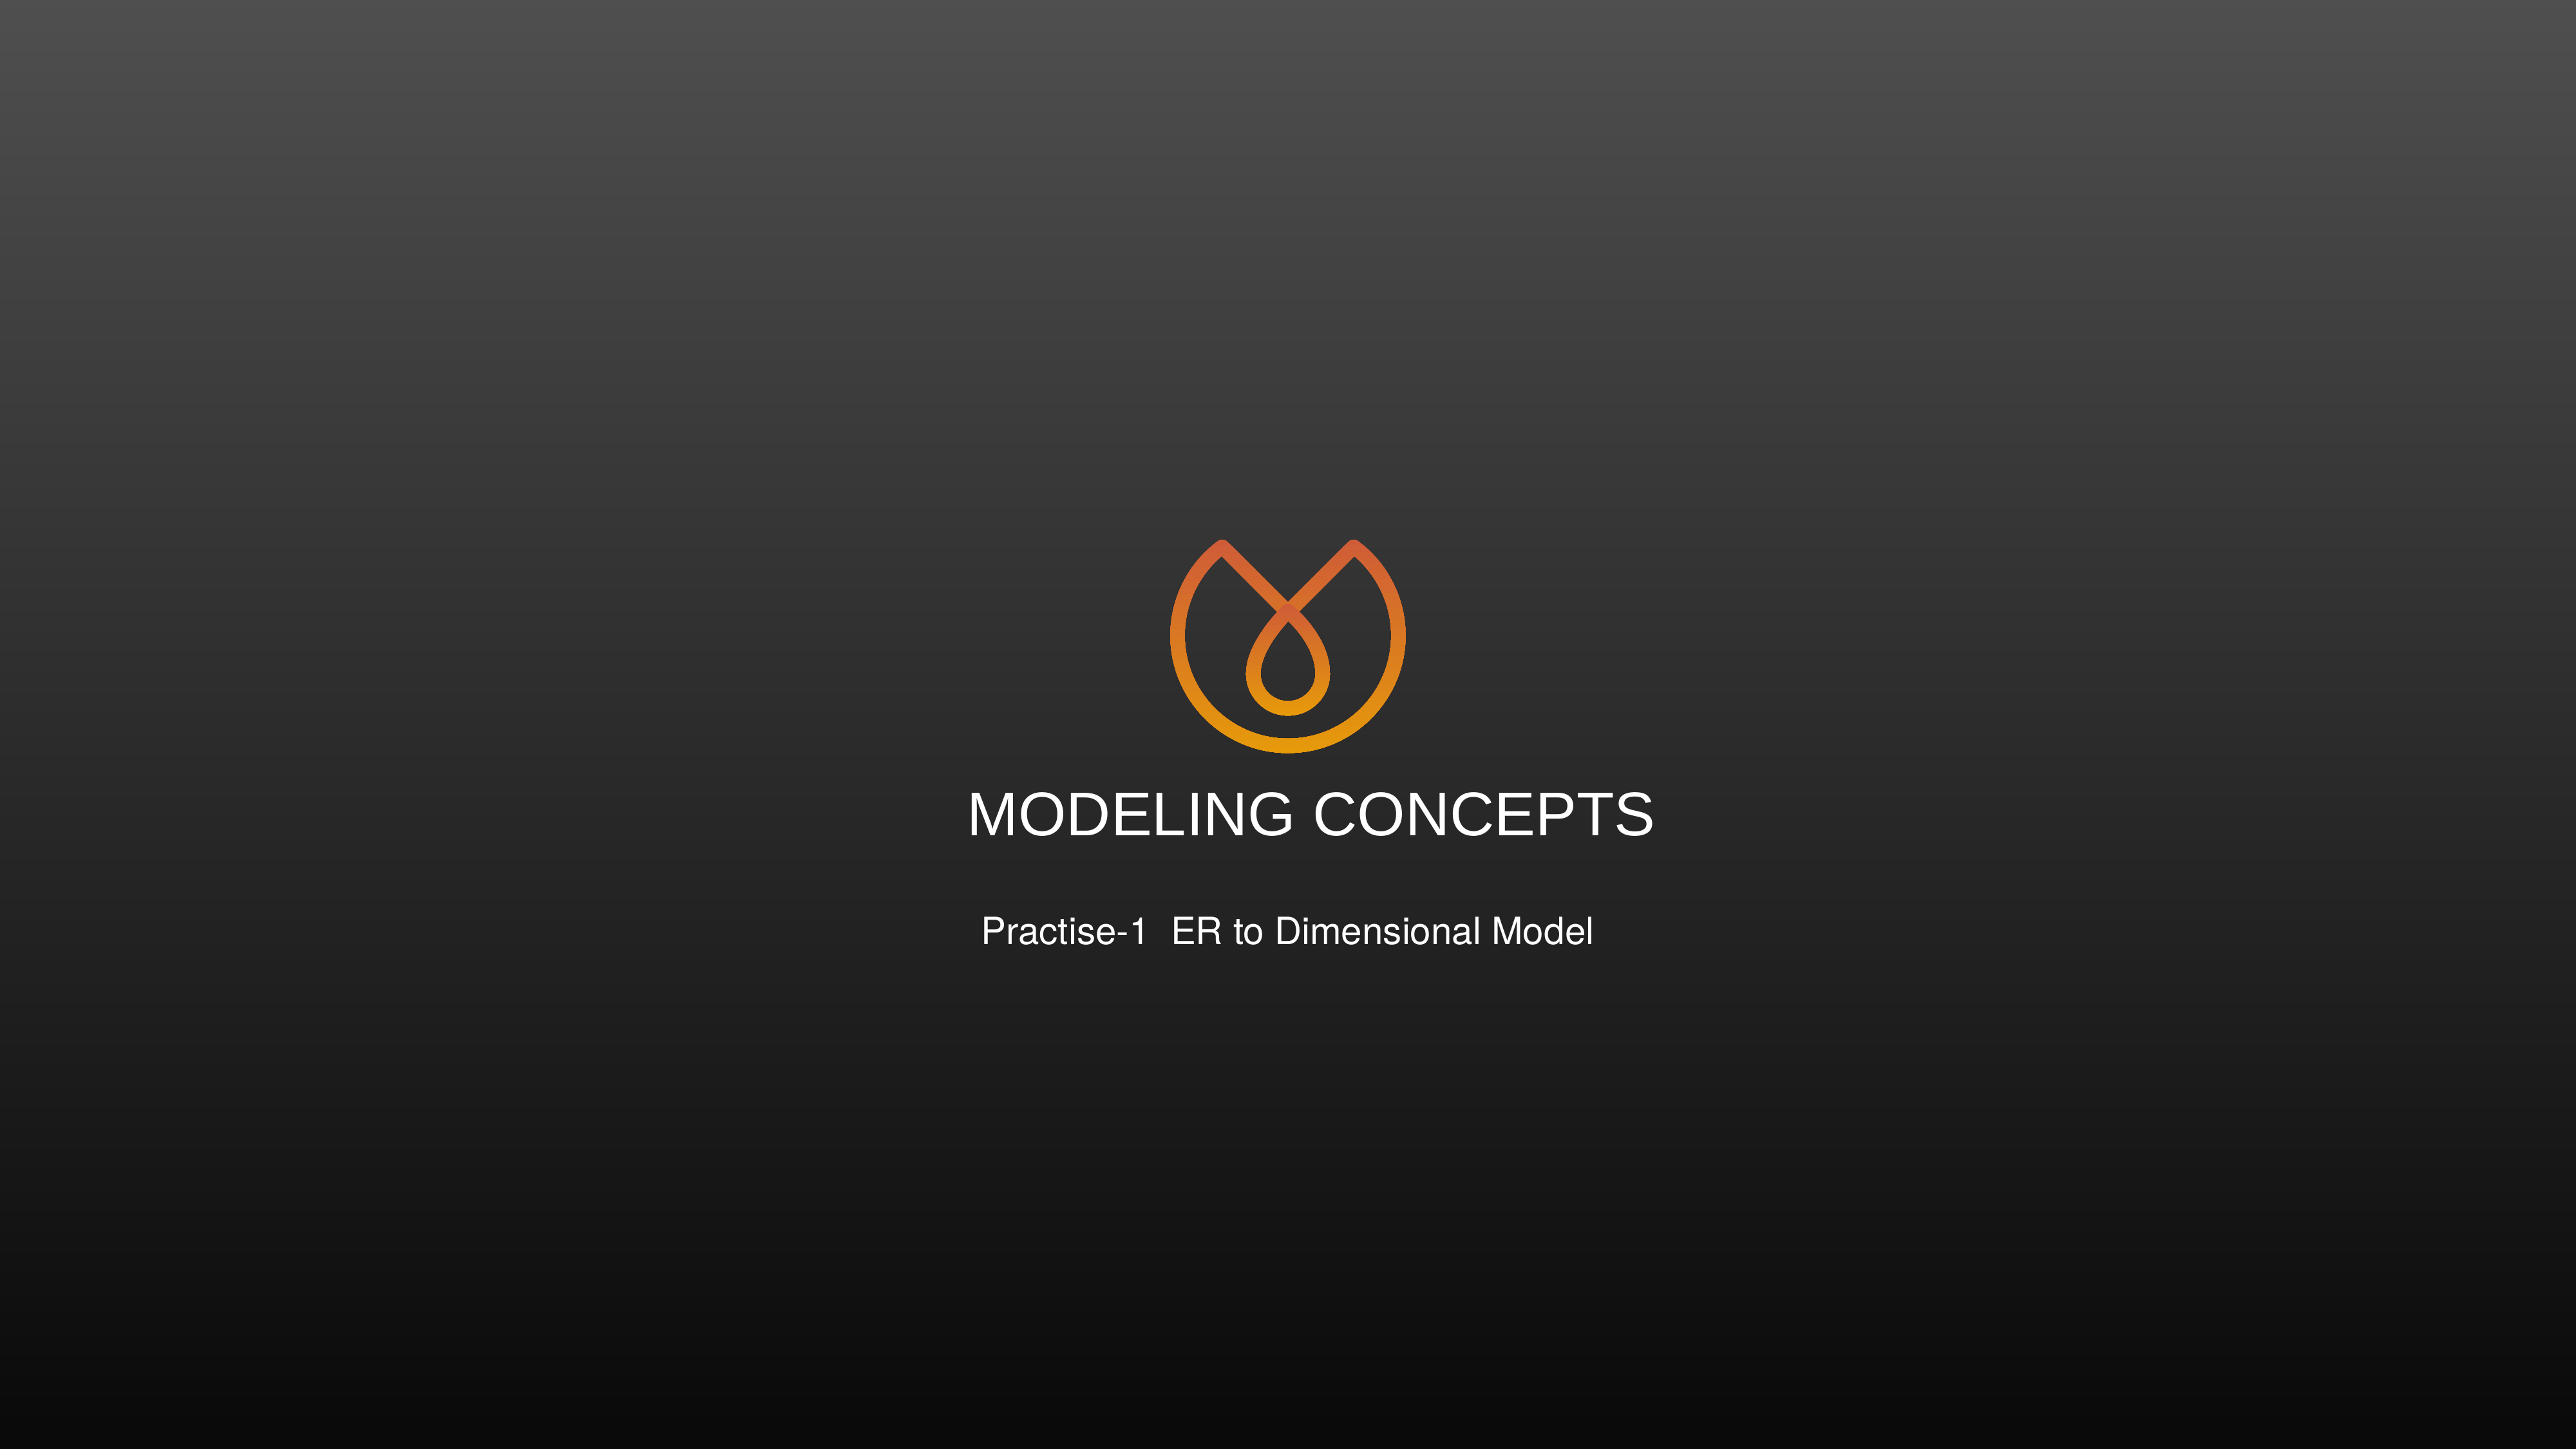

Modeling Concepts

Practise-1  ER to Dimensional Model